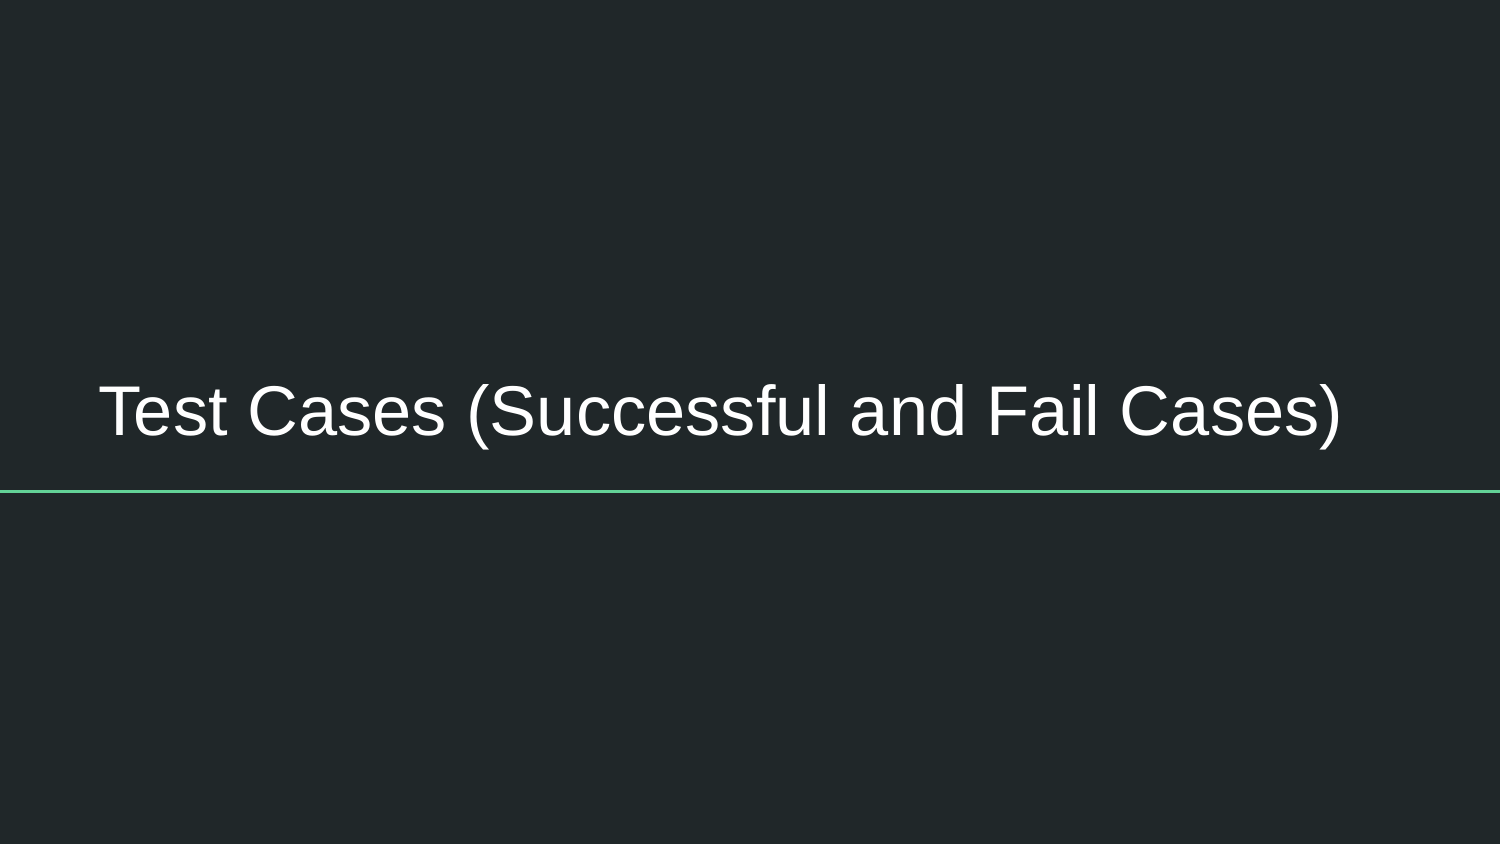

# Test Cases (Successful and Fail Cases)